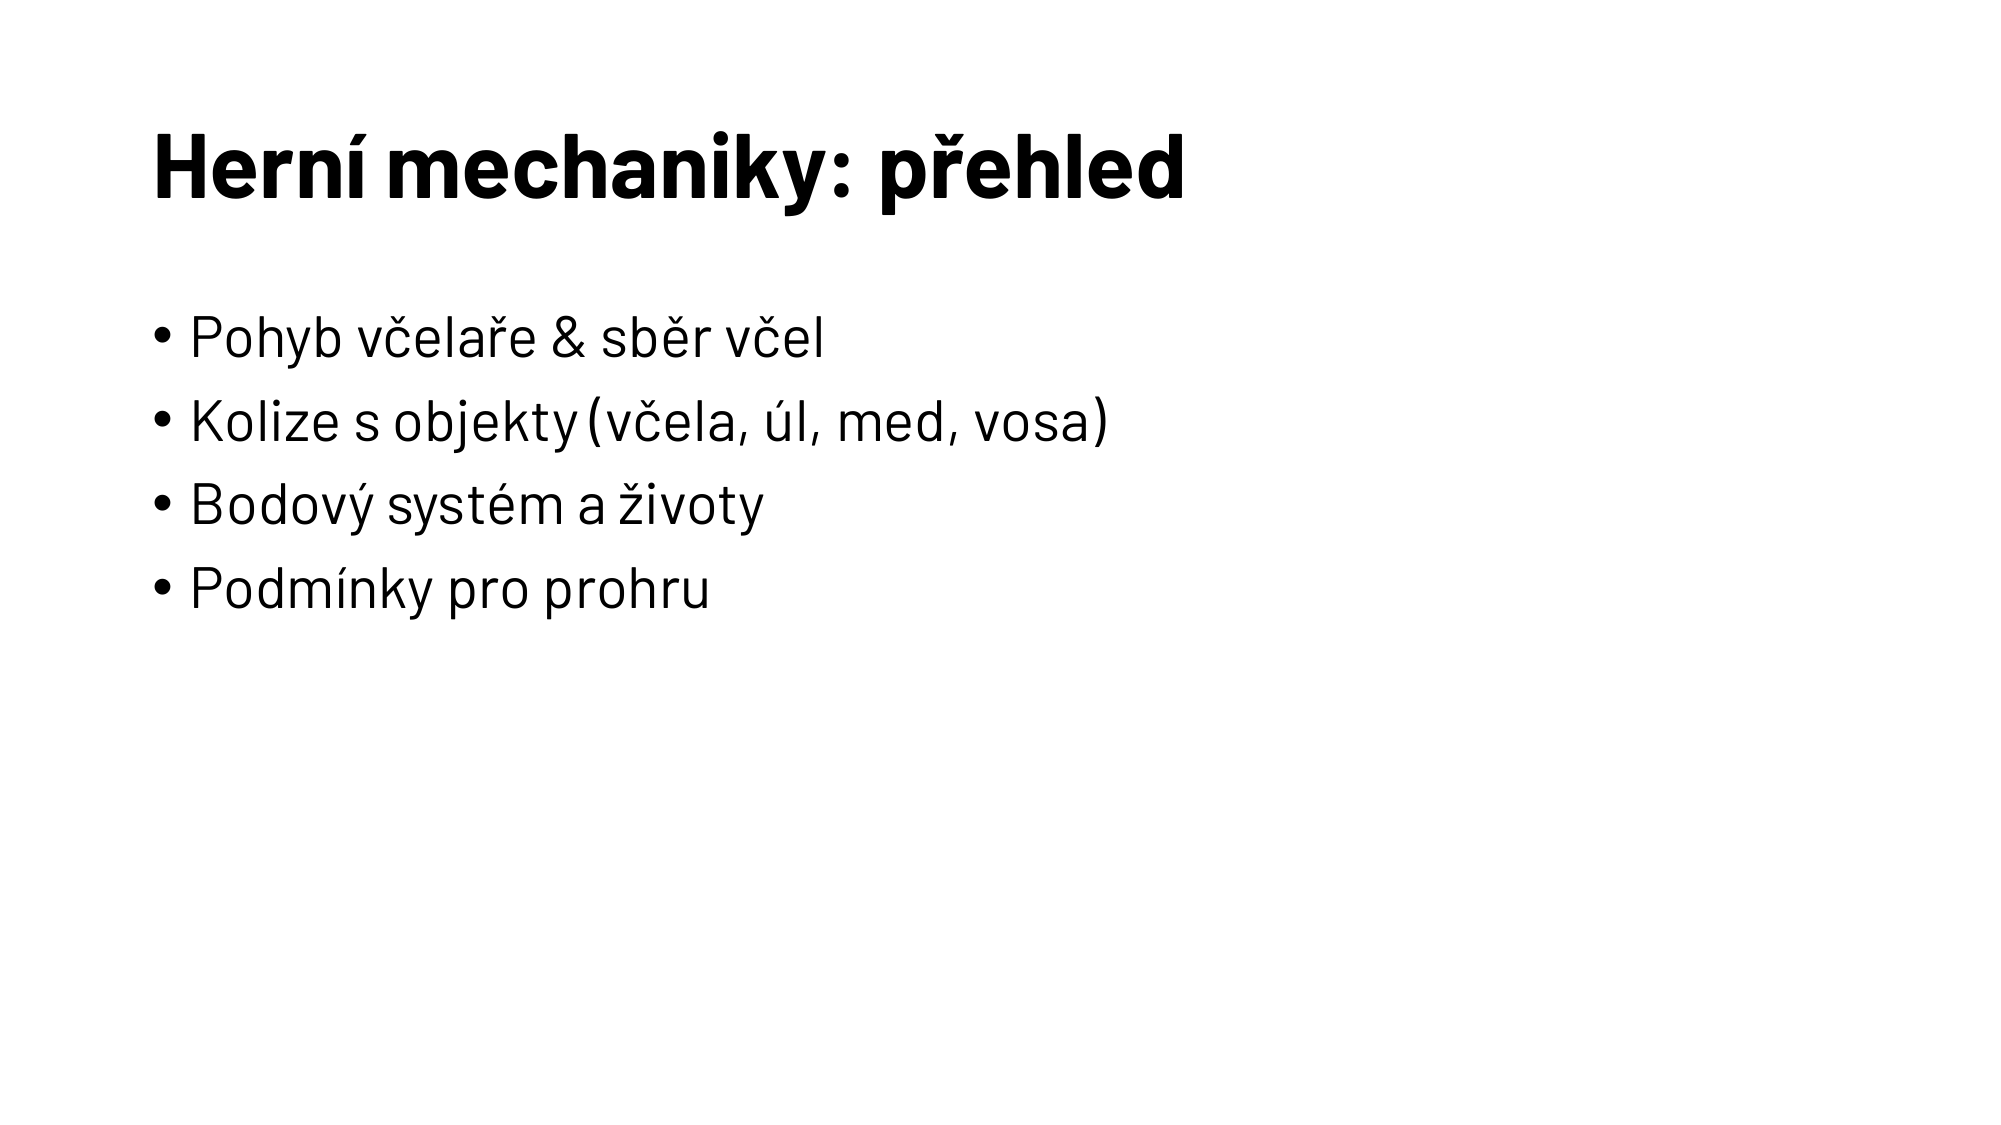

# Herní mechaniky: přehled
Pohyb včelaře & sběr včel
Kolize s objekty (včela, úl, med, vosa)
Bodový systém a životy
Podmínky pro prohru